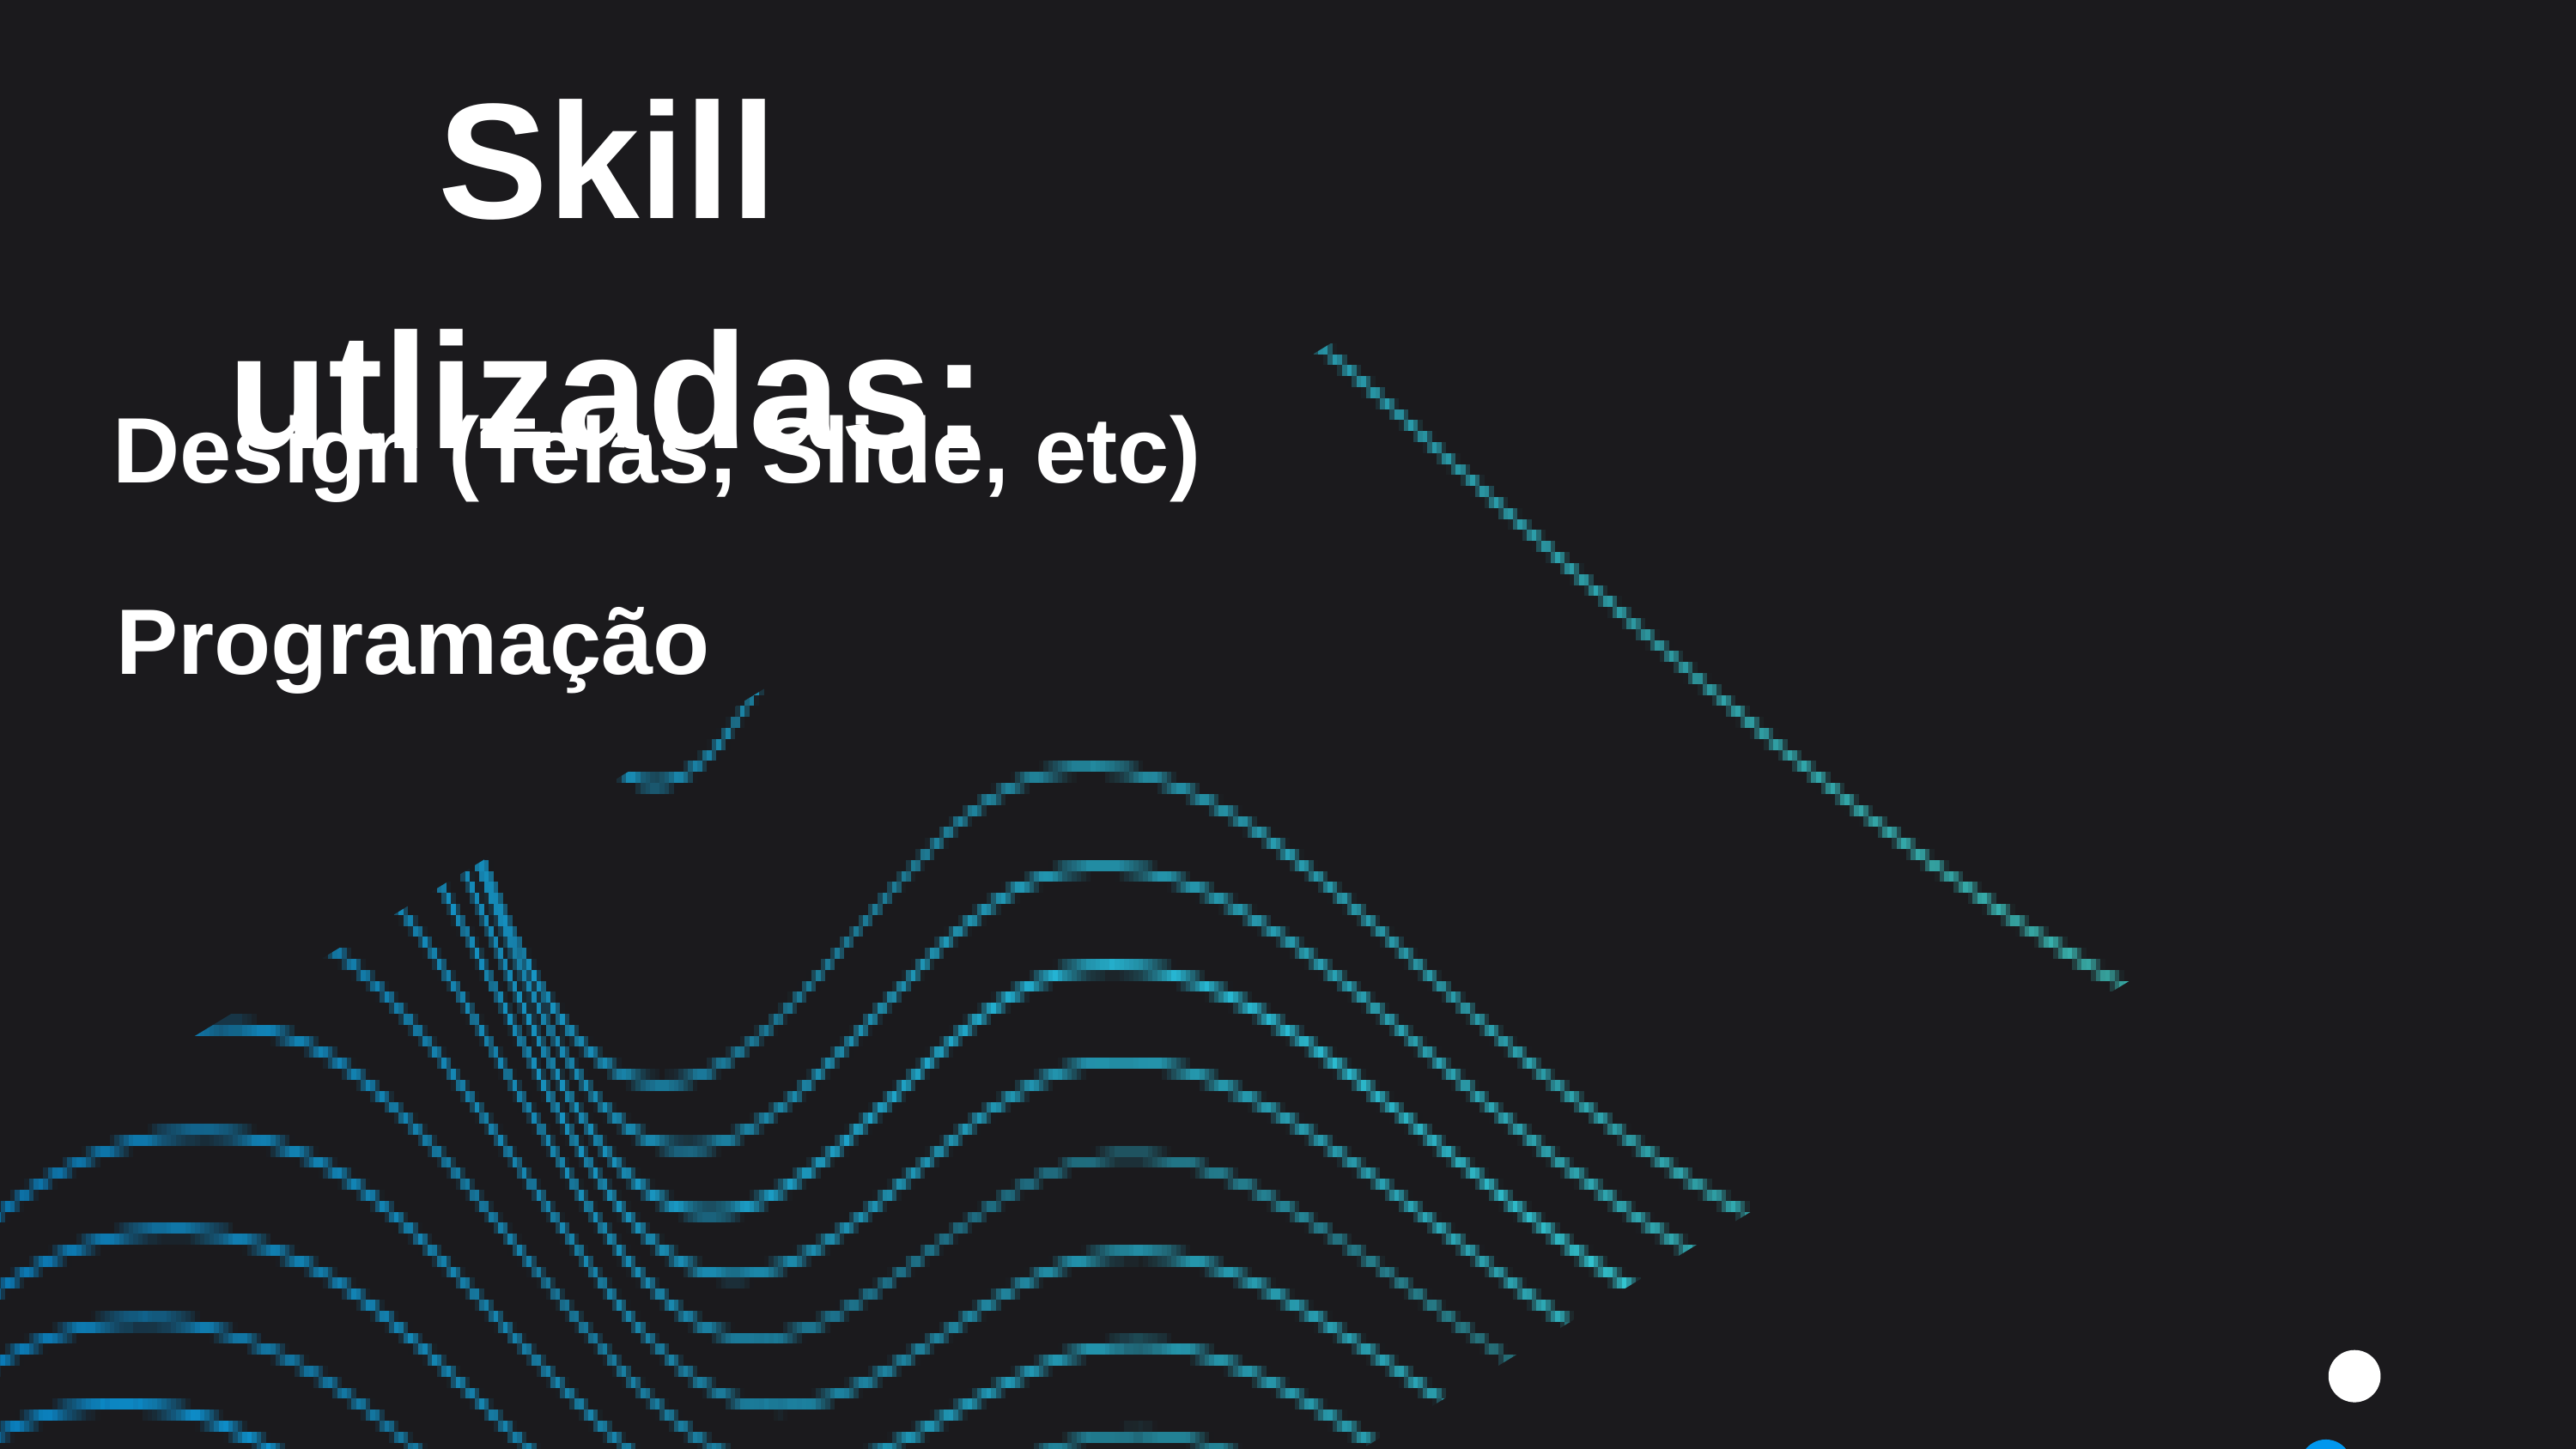

Skill utlizadas:
Design (Telas, Slide, etc)

Programação